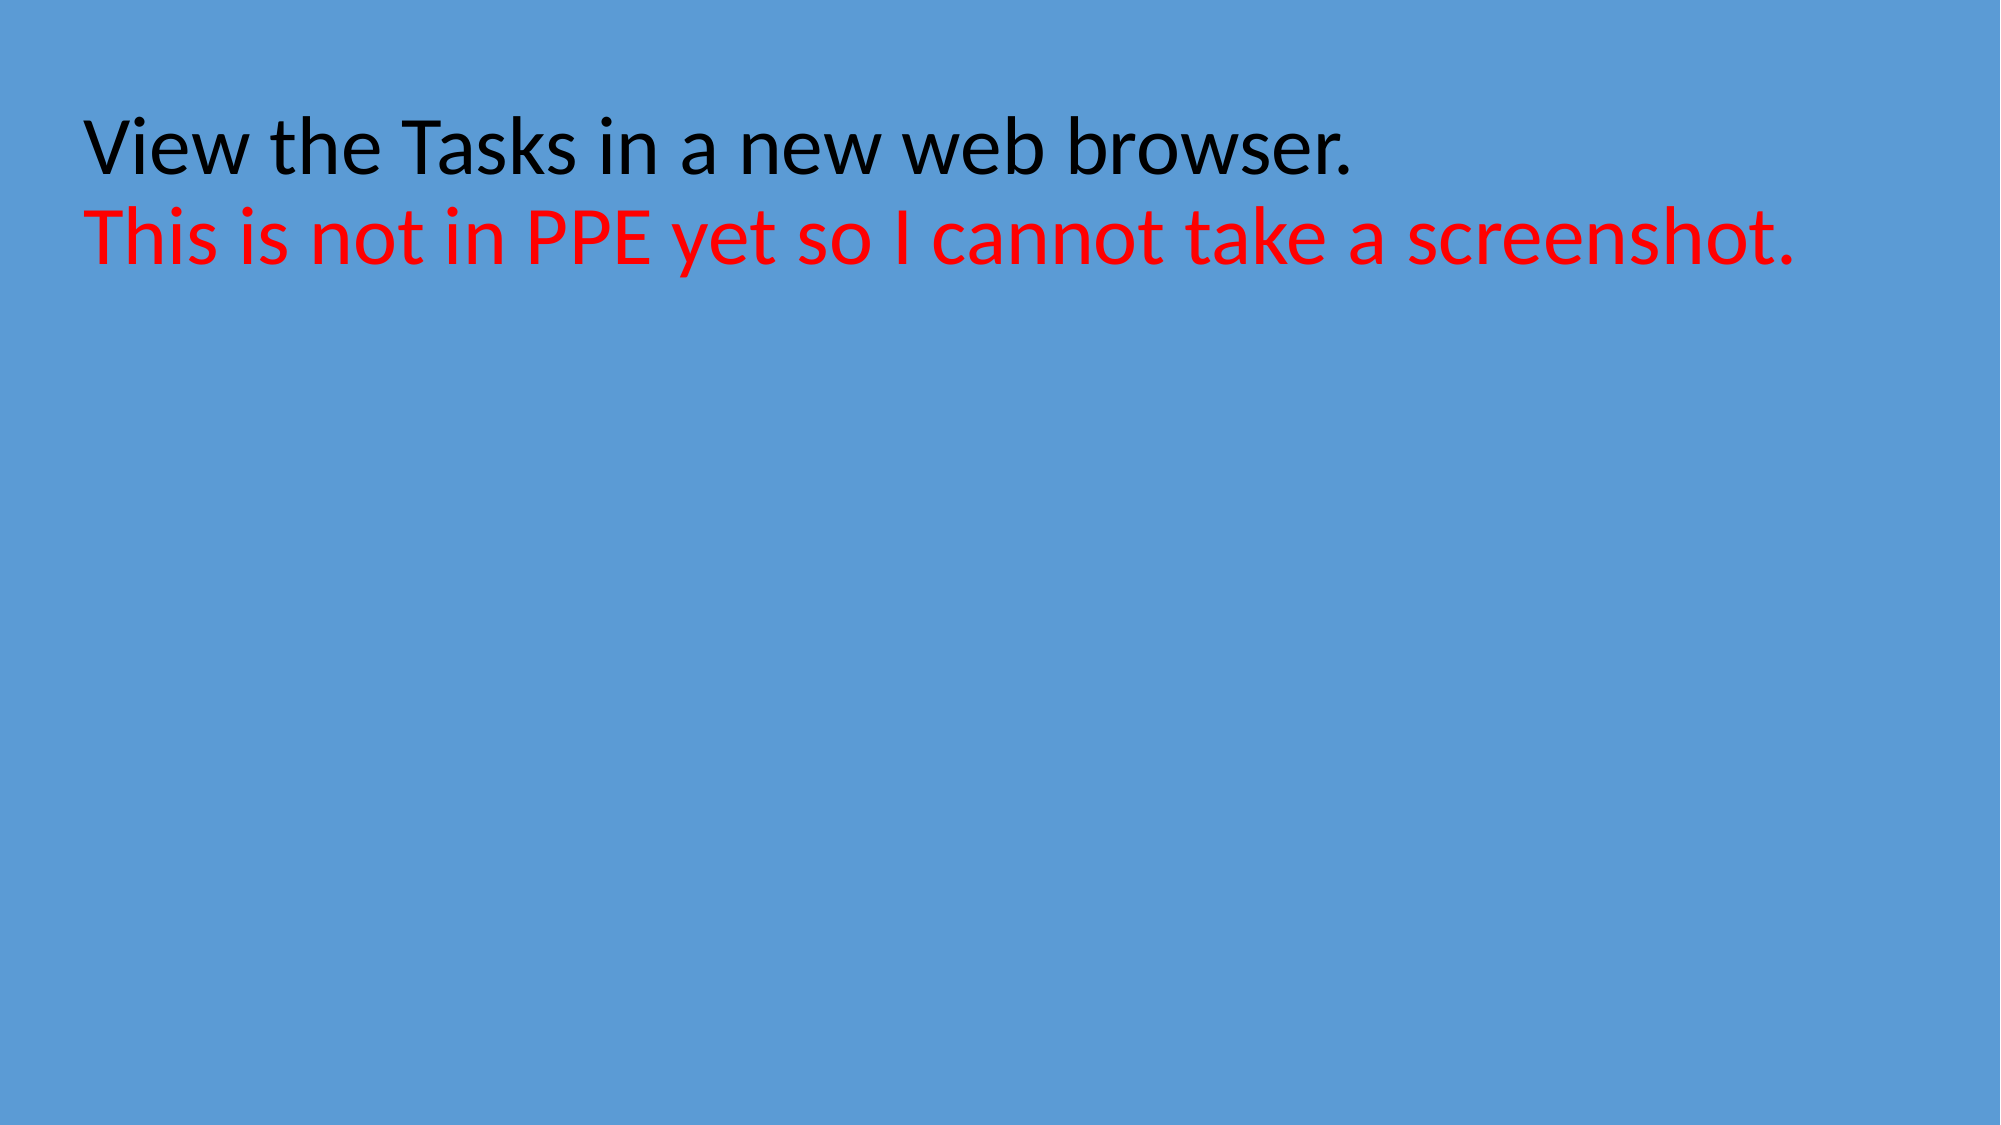

# View the Tasks in a new web browser. This is not in PPE yet so I cannot take a screenshot.